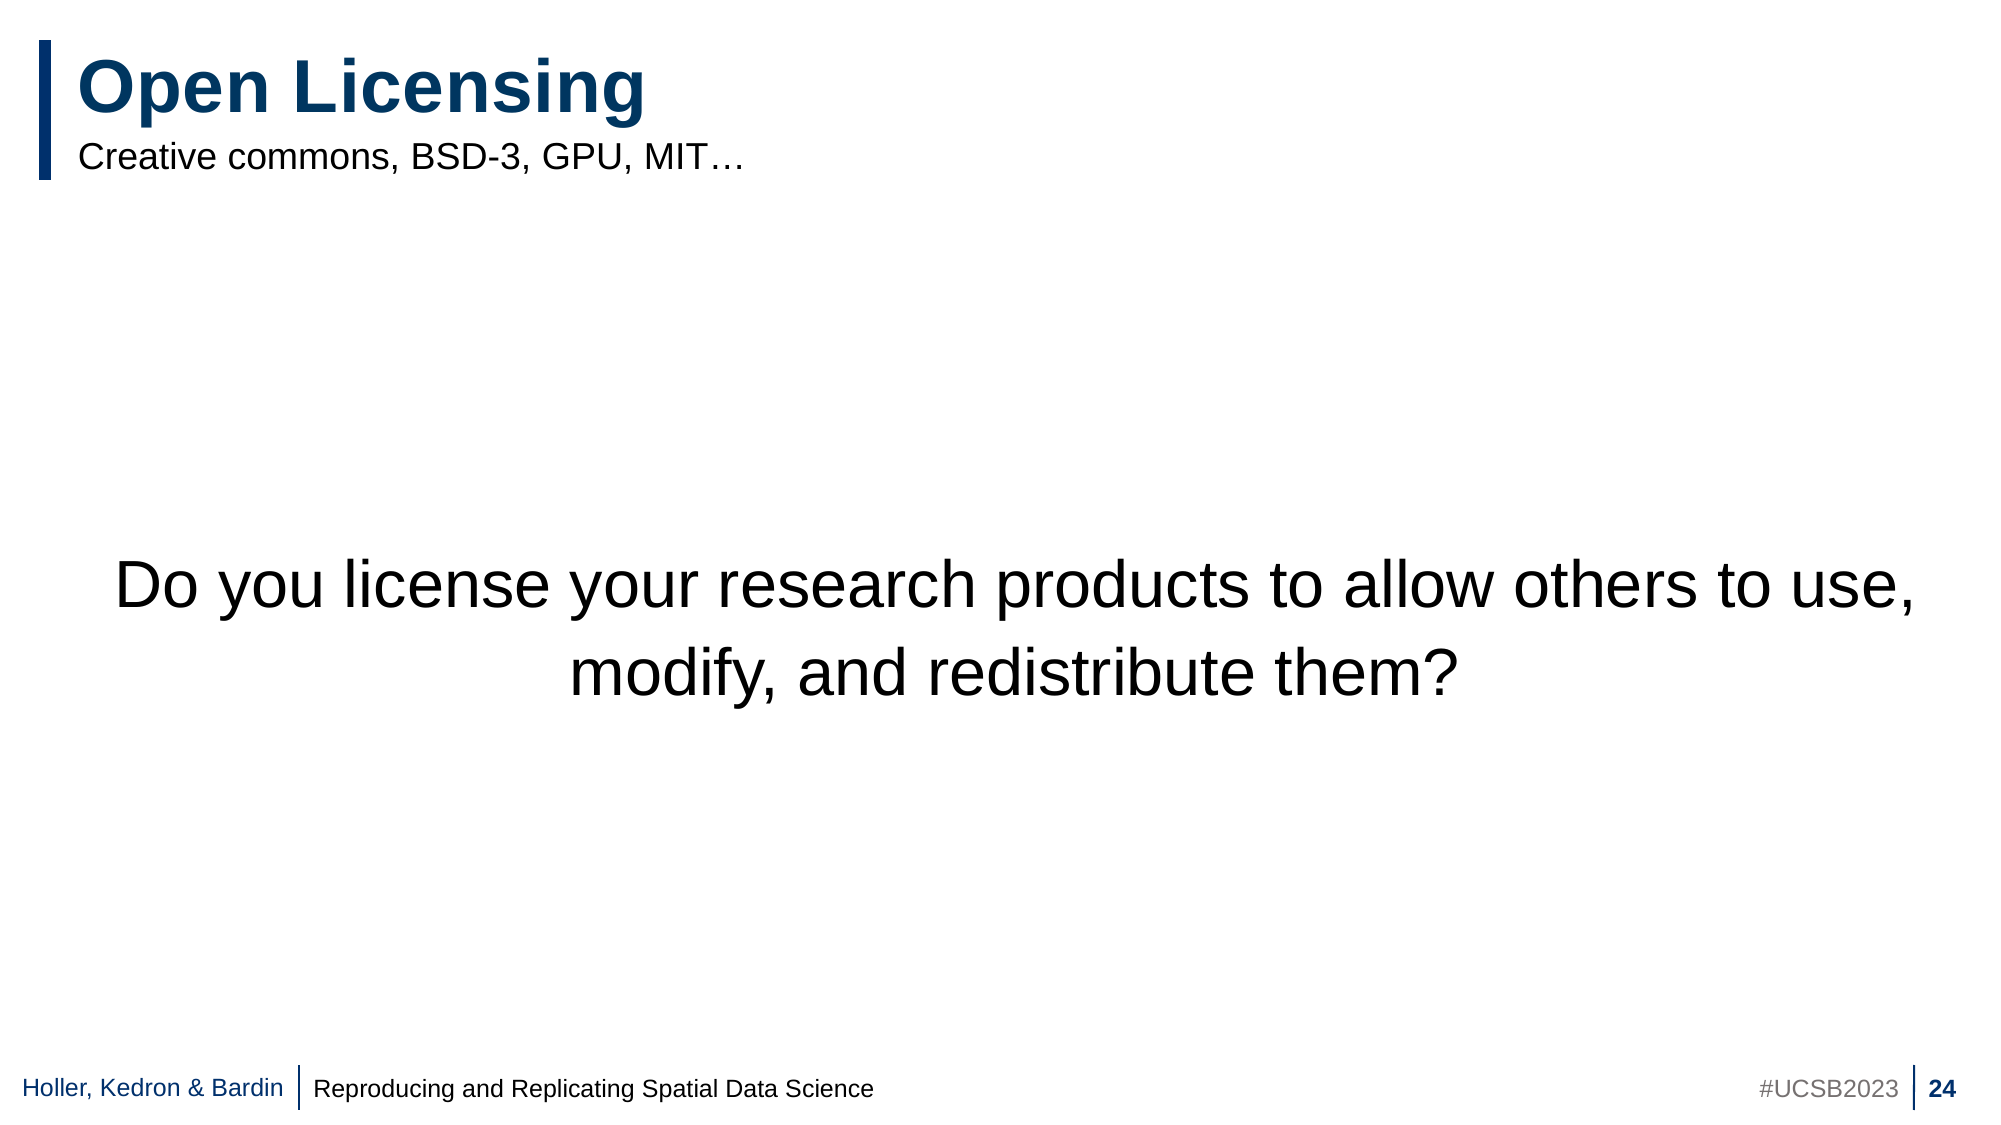

Open Licensing
Creative commons, BSD-3, GPU, MIT…
Do you license your research products to allow others to use, modify, and redistribute them?